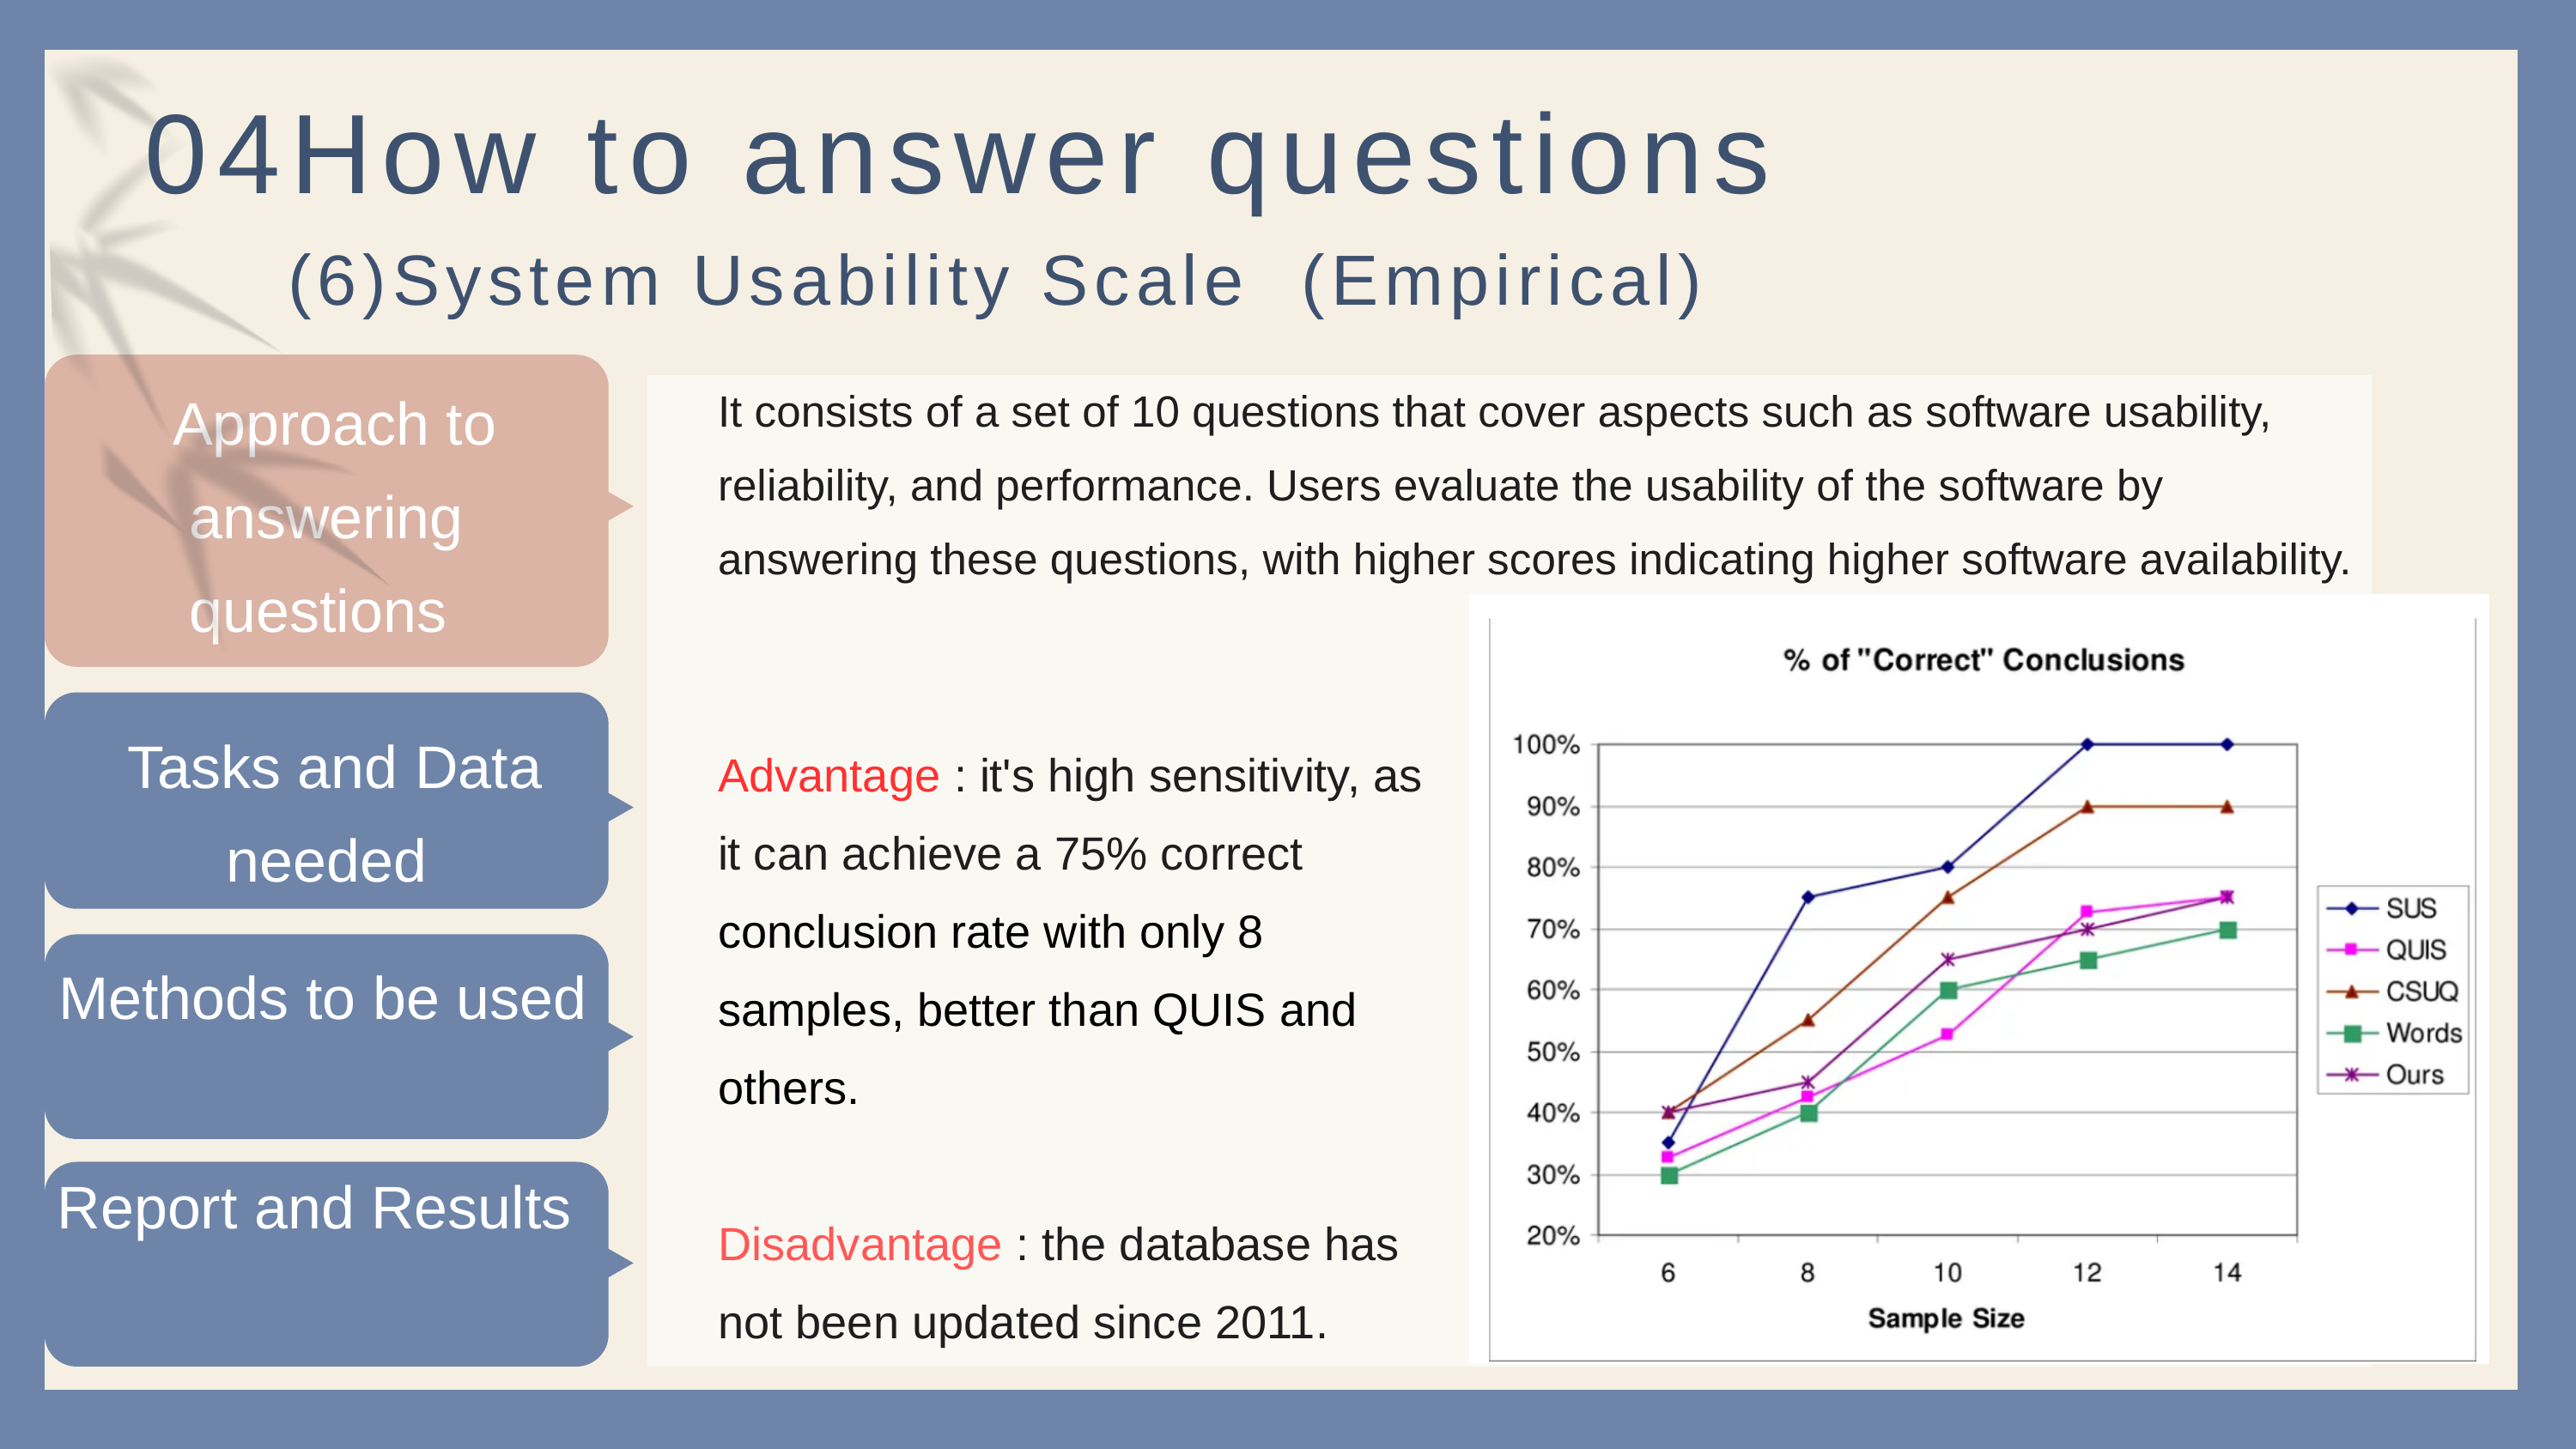

04How to answer questions
(6)System Usability Scale  (Empirical)

It consists of a set of 10 questions that cover aspects such as software usability, reliability, and performance. Users evaluate the usability of the software by answering these questions, with higher scores indicating higher software availability.
 Approach to answering questions

 Tasks and Data needed

Advantage : it's high sensitivity, as it can achieve a 75% correct conclusion rate with only 8 samples, better than QUIS and others.

Disadvantage : the database has not been updated since 2011.

Methods to be used

Report and Results